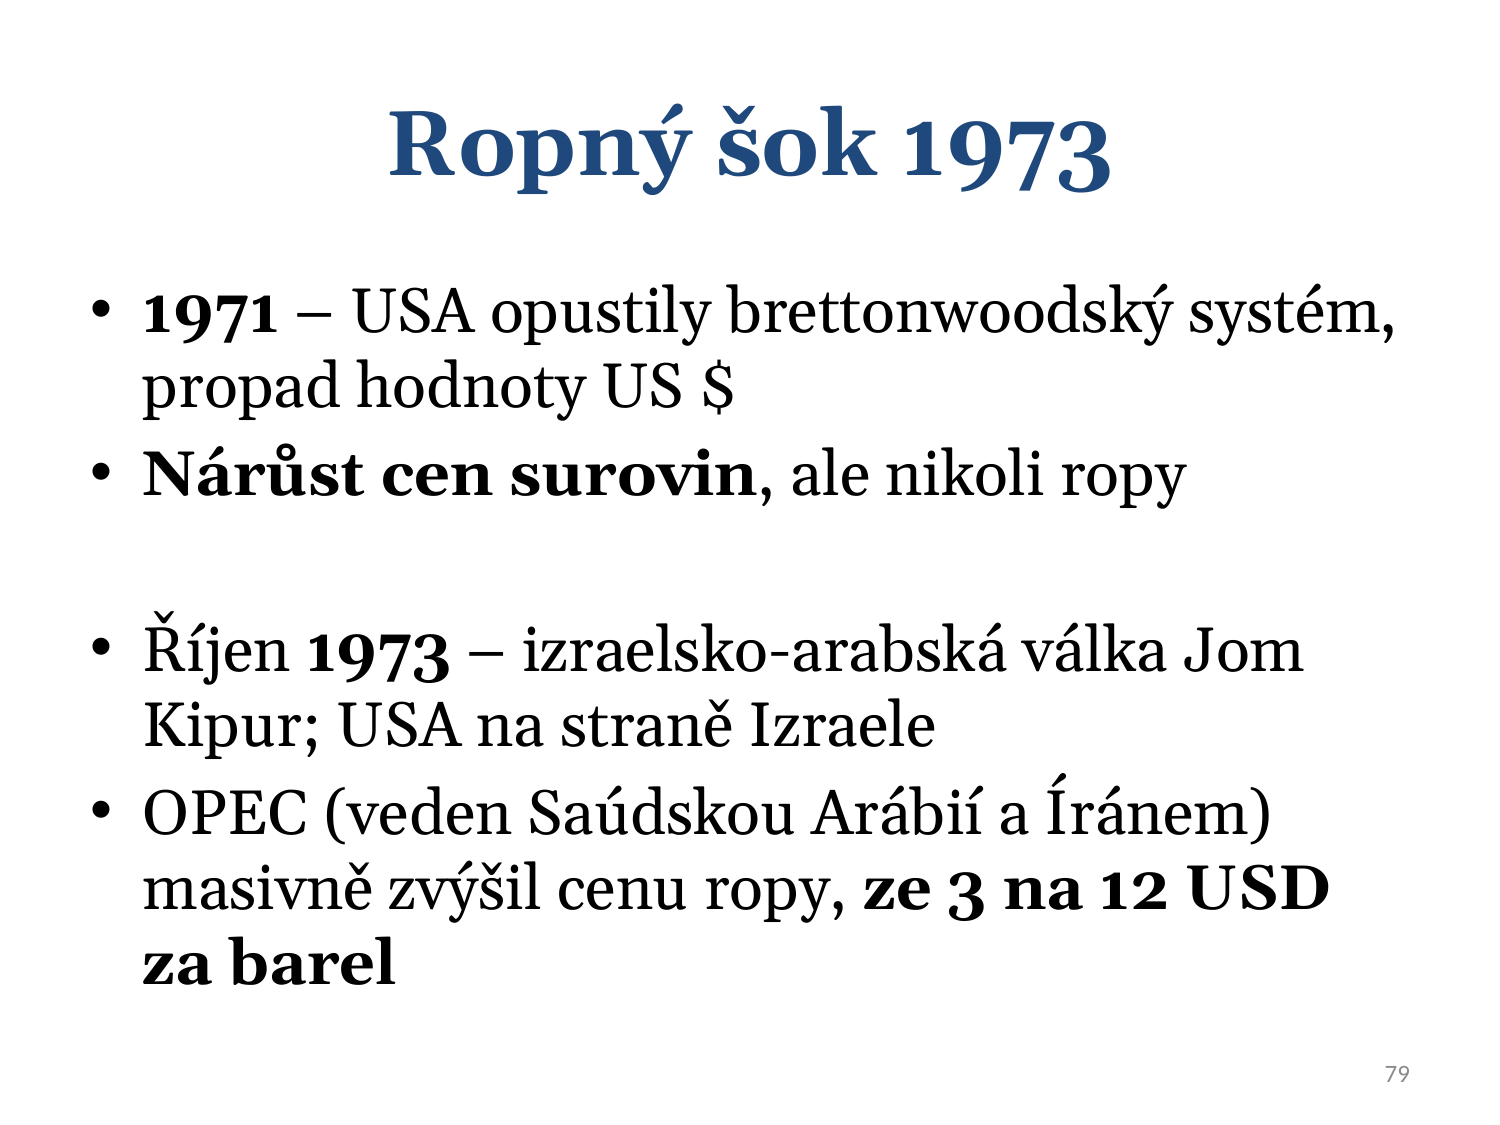

# Ropný šok 1973
1971 – USA opustily brettonwoodský systém, propad hodnoty US $
Nárůst cen surovin, ale nikoli ropy

Říjen 1973 – izraelsko-arabská válka Jom Kipur; USA na straně Izraele
OPEC (veden Saúdskou Arábií a Íránem) masivně zvýšil cenu ropy, ze 3 na 12 USD  za barel
79